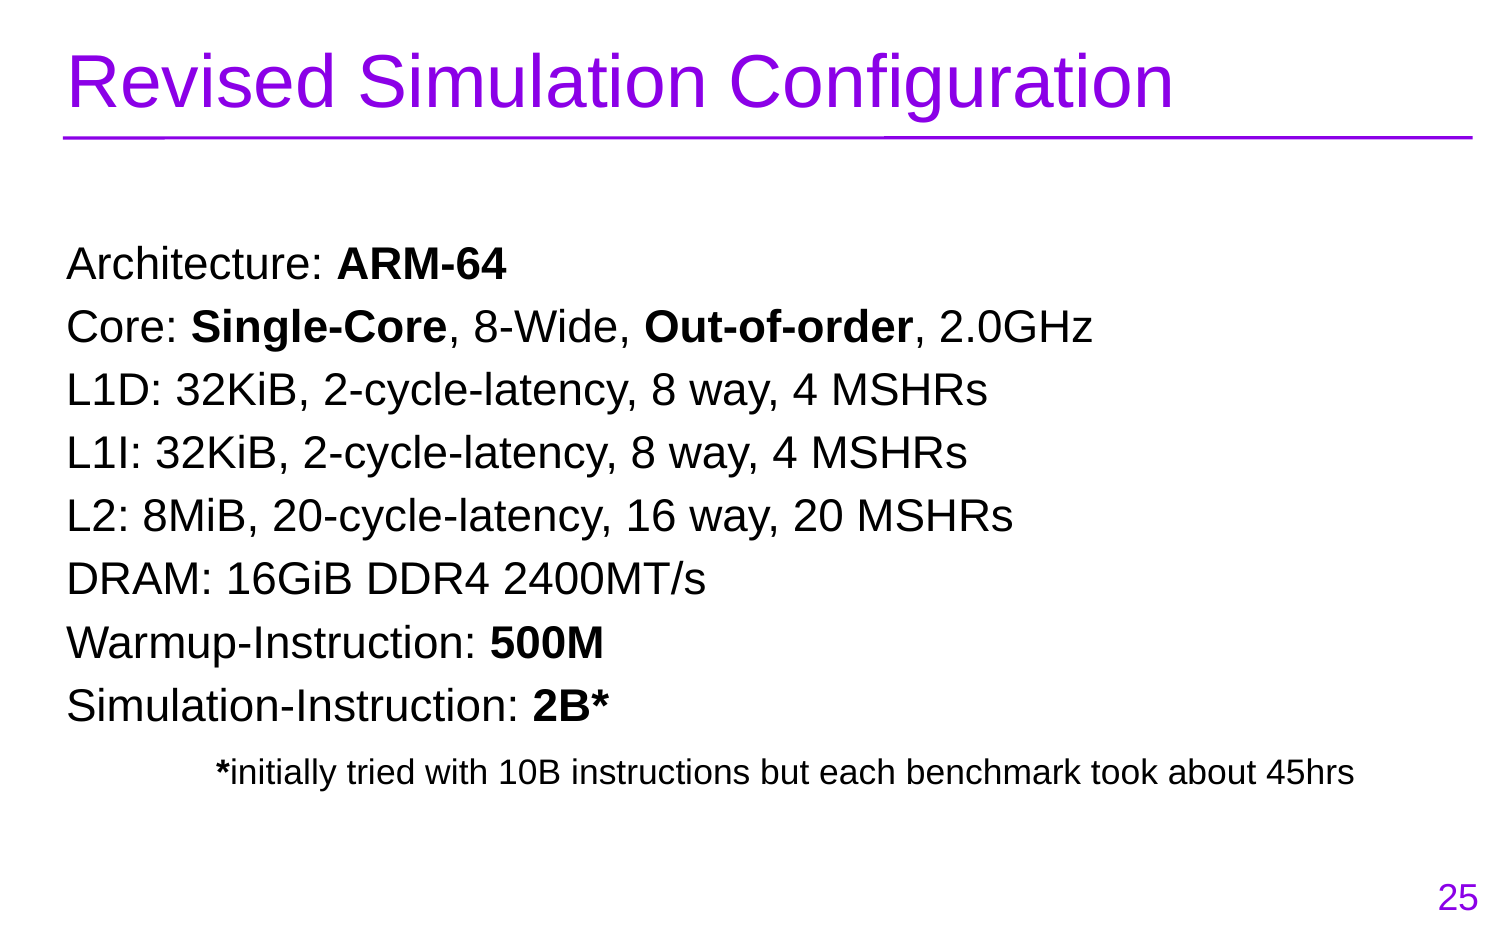

# Revised Simulation Configuration
Architecture: ARM-64
Core: Single-Core, 8-Wide, Out-of-order, 2.0GHz
L1D: 32KiB, 2-cycle-latency, 8 way, 4 MSHRs
L1I: 32KiB, 2-cycle-latency, 8 way, 4 MSHRs
L2: 8MiB, 20-cycle-latency, 16 way, 20 MSHRs
DRAM: 16GiB DDR4 2400MT/s
Warmup-Instruction: 500M
Simulation-Instruction: 2B*
	*initially tried with 10B instructions but each benchmark took about 45hrs

25